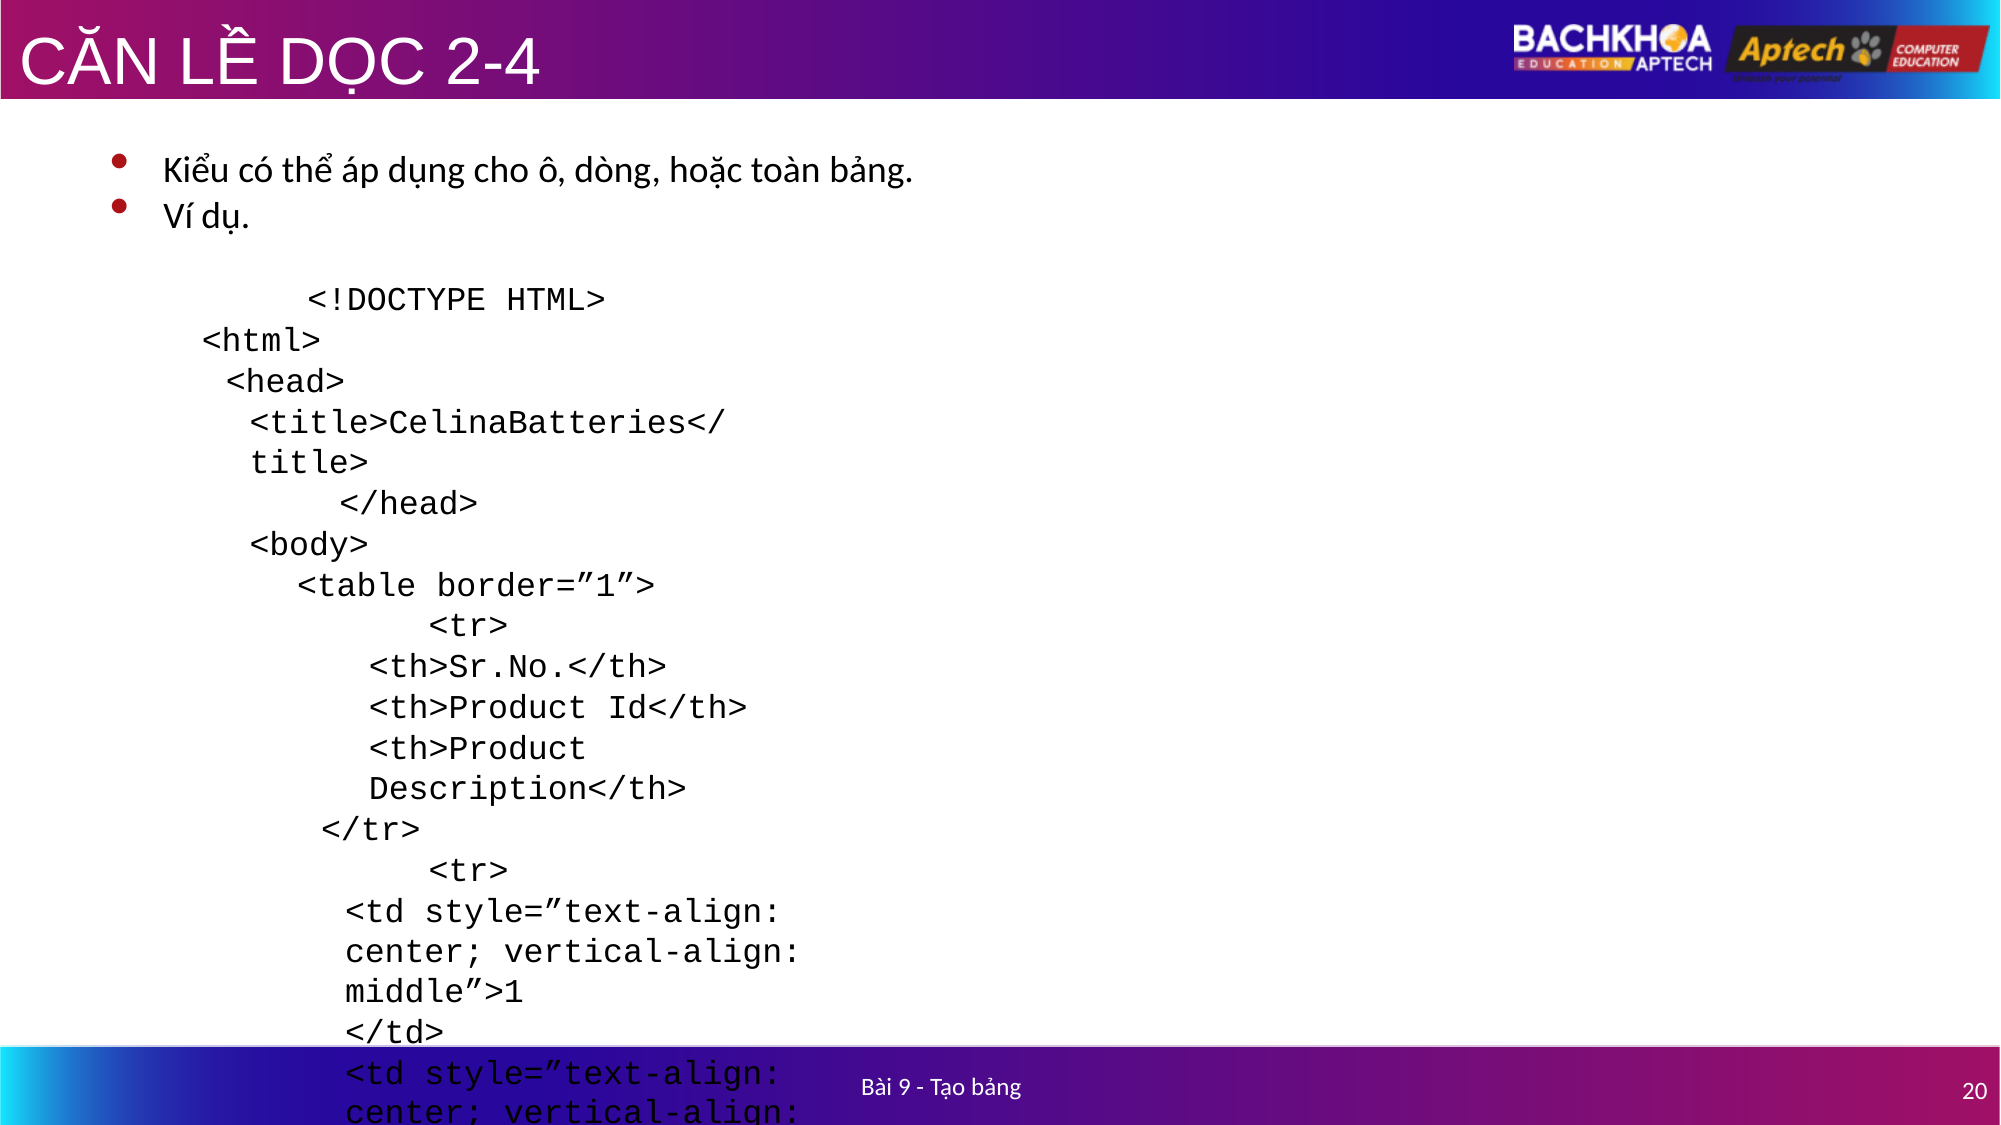

# CĂN LỀ DỌC 2-4
Kiểu có thể áp dụng cho ô, dòng, hoặc toàn bảng.
Ví dụ.
<!DOCTYPE HTML>
<html>
<head>
<title>CelinaBatteries</title>
</head>
<body>
<table border=”1”>
<tr>
<th>Sr.No.</th>
<th>Product Id</th>
<th>Product Description</th>
</tr>
<tr>
<td style=”text-align: center; vertical-align: middle”>1
</td>
<td style=”text-align: center; vertical-align: middle”>P101
</td>
<td>1.5 Volts AA Ultra Alkaline</td>
</tr>
Bài 9 - Tạo bảng
20